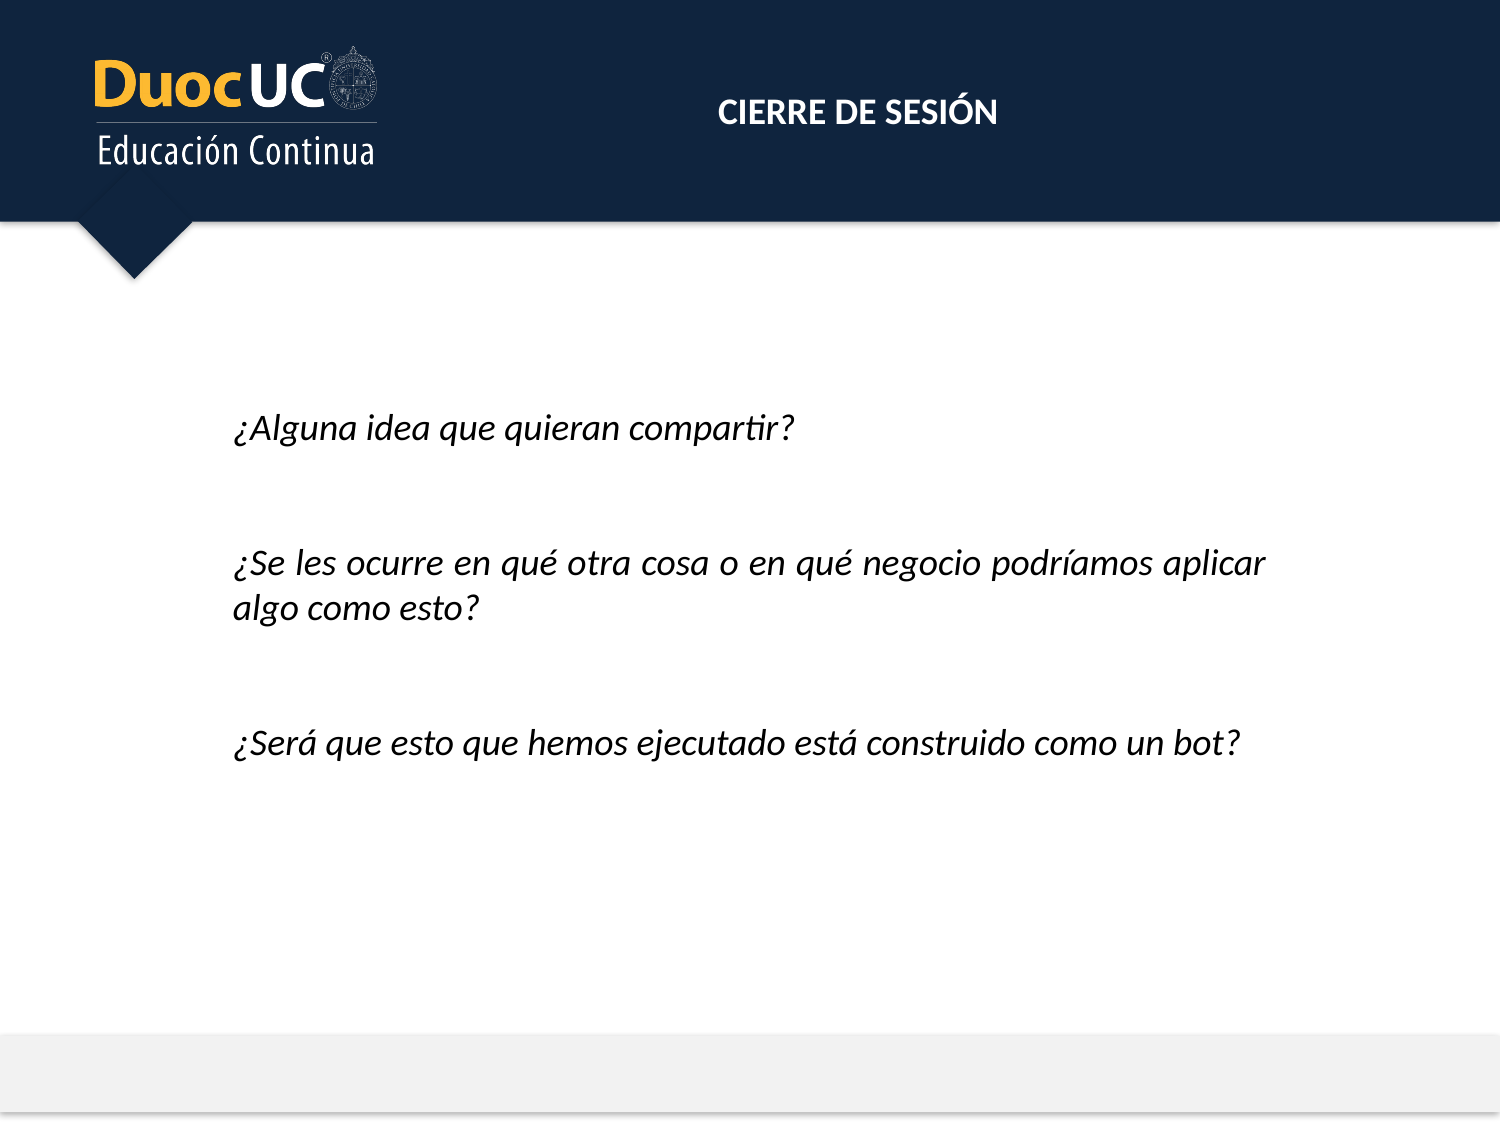

CIERRE DE SESIÓN
¿Alguna idea que quieran compartir?

¿Se les ocurre en qué otra cosa o en qué negocio podríamos aplicar algo como esto?

¿Será que esto que hemos ejecutado está construido como un bot?